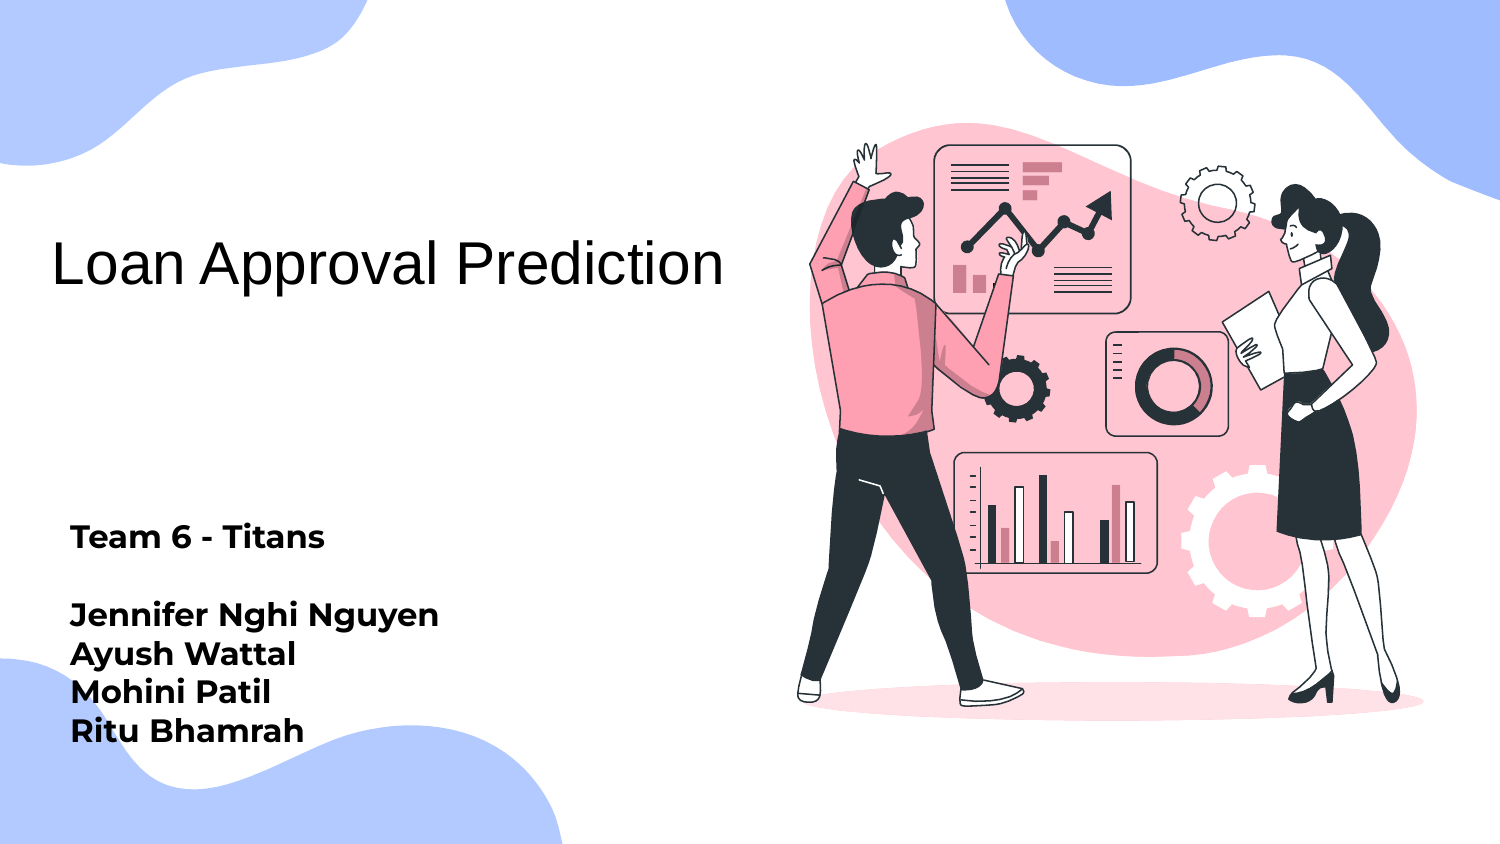

# Loan Approval Prediction

  Team 6 - Titans

  Jennifer Nghi Nguyen
  Ayush Wattal
  Mohini Patil
  Ritu Bhamrah